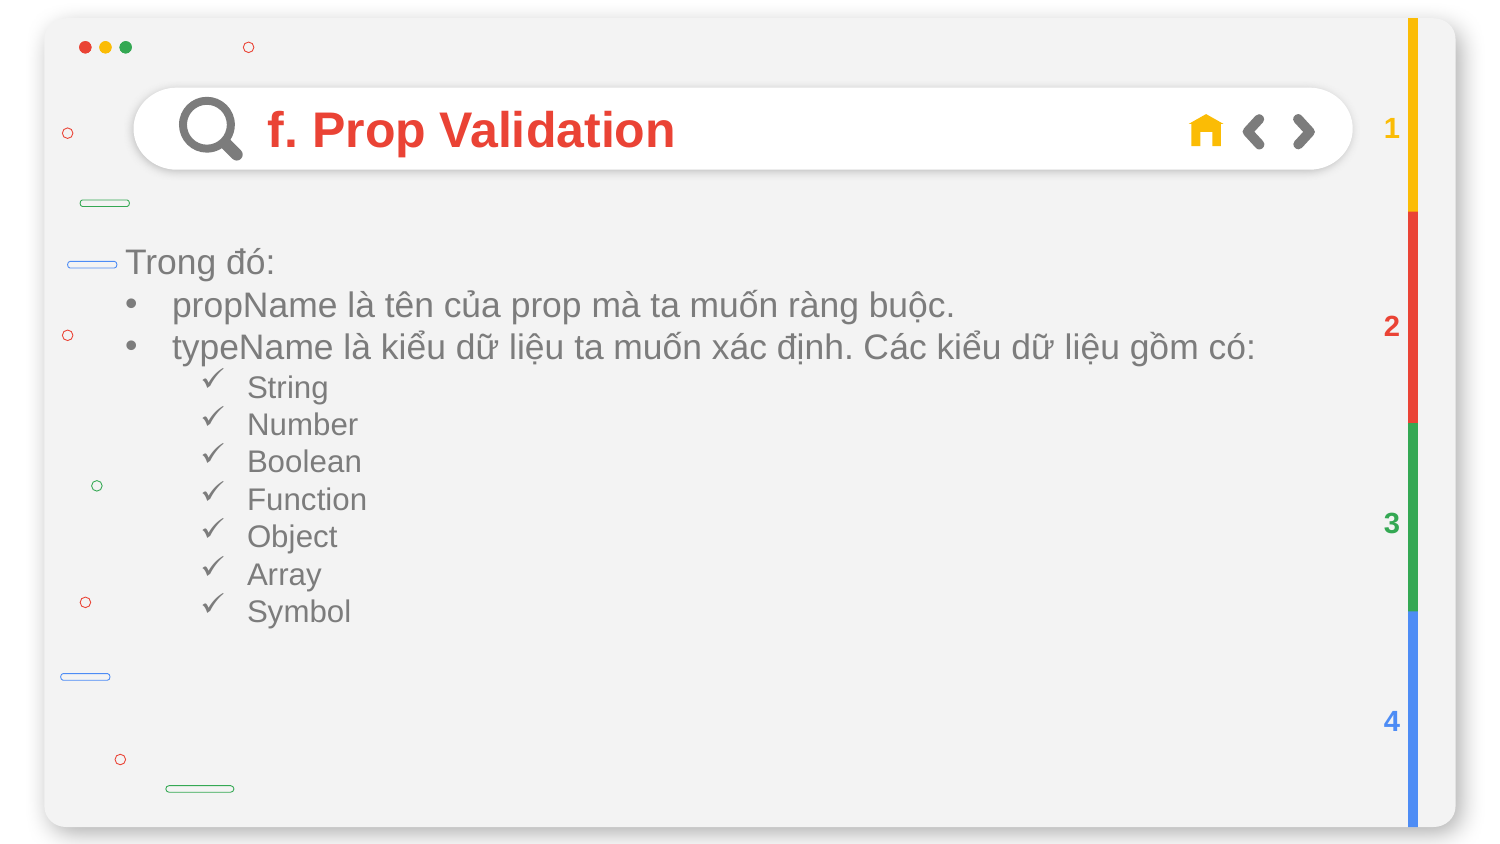

# f. Prop Validation
1

Trong đó:
propName là tên của prop mà ta muốn ràng buộc.
typeName là kiểu dữ liệu ta muốn xác định. Các kiểu dữ liệu gồm có:
String
Number
Boolean
Function
Object
Array
Symbol
2

3

4